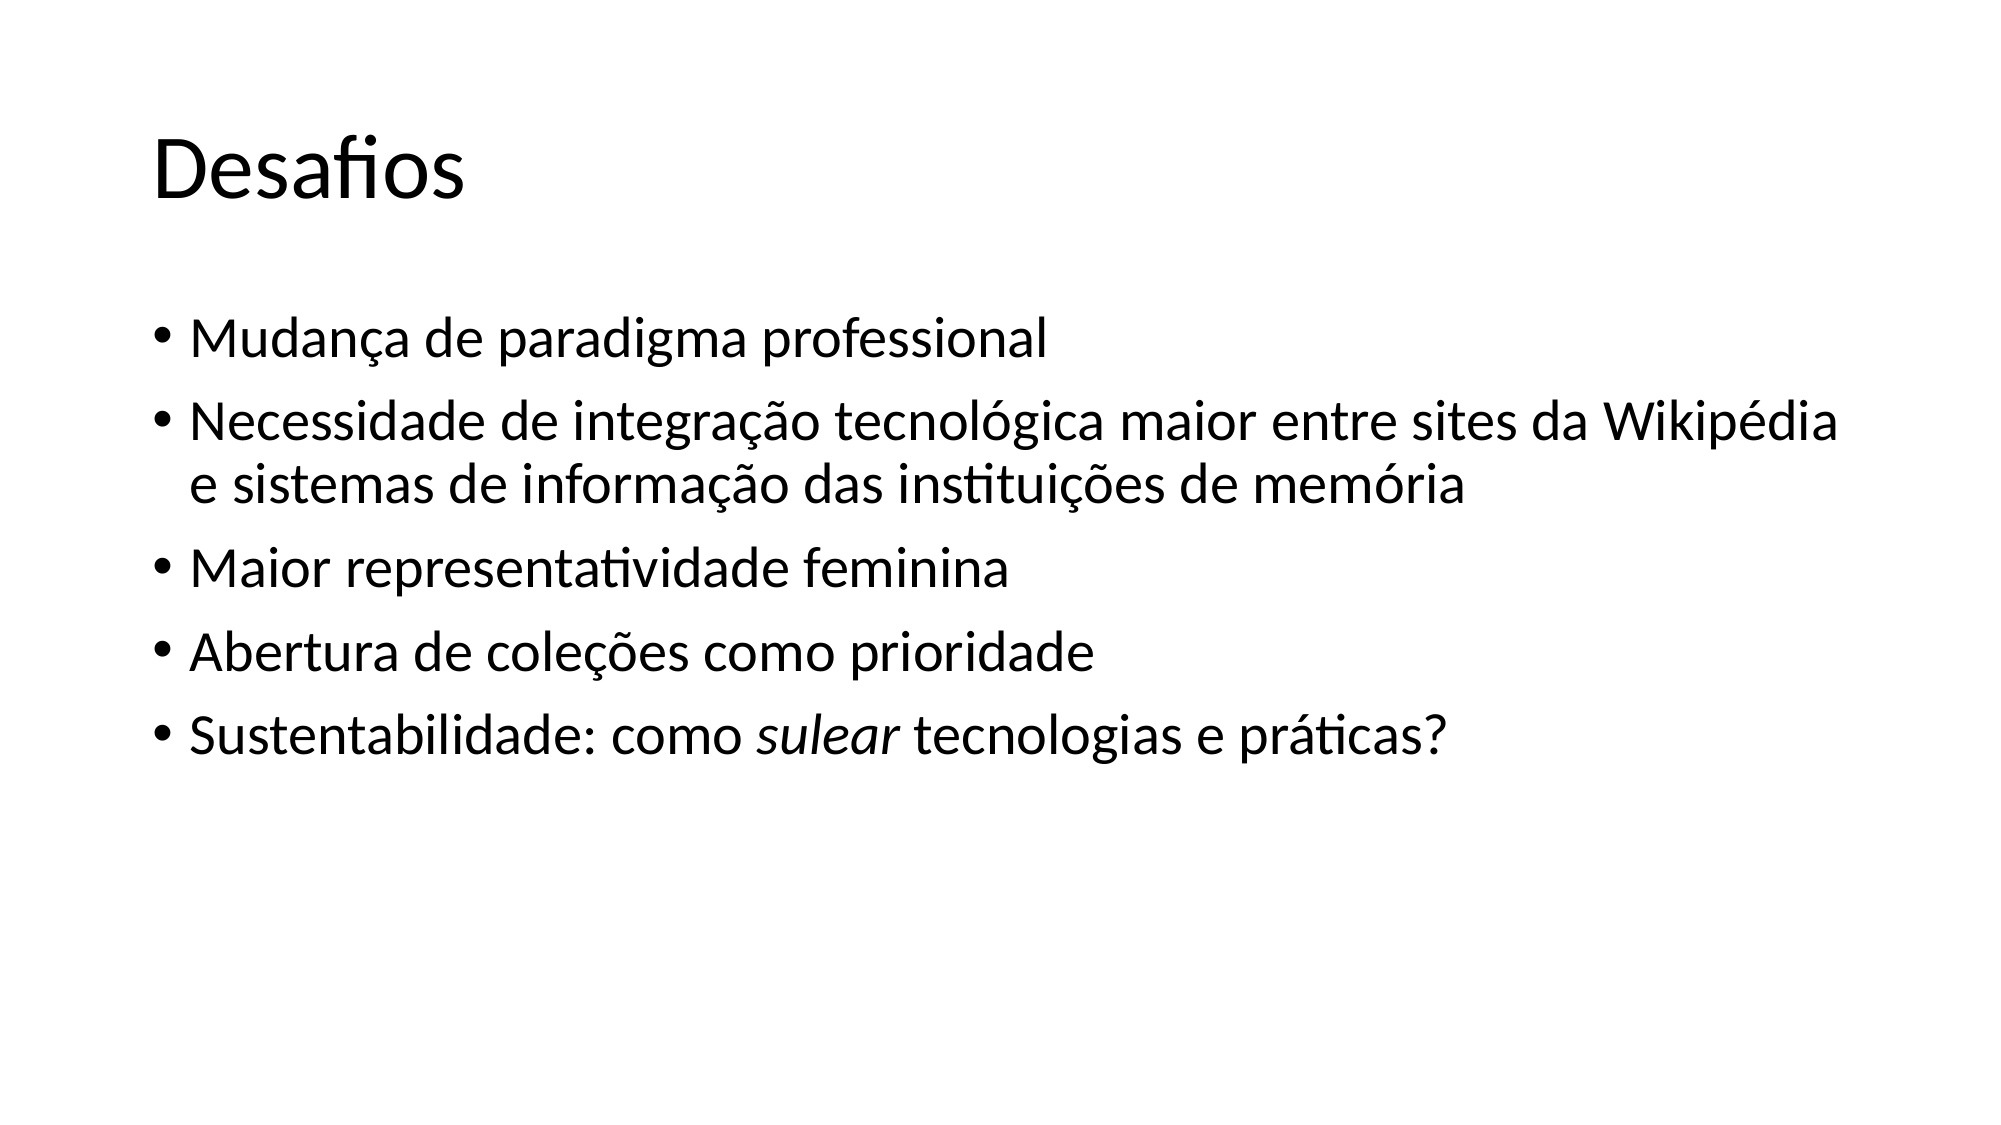

# Desafios
Mudança de paradigma professional
Necessidade de integração tecnológica maior entre sites da Wikipédia e sistemas de informação das instituições de memória
Maior representatividade feminina
Abertura de coleções como prioridade
Sustentabilidade: como sulear tecnologias e práticas?